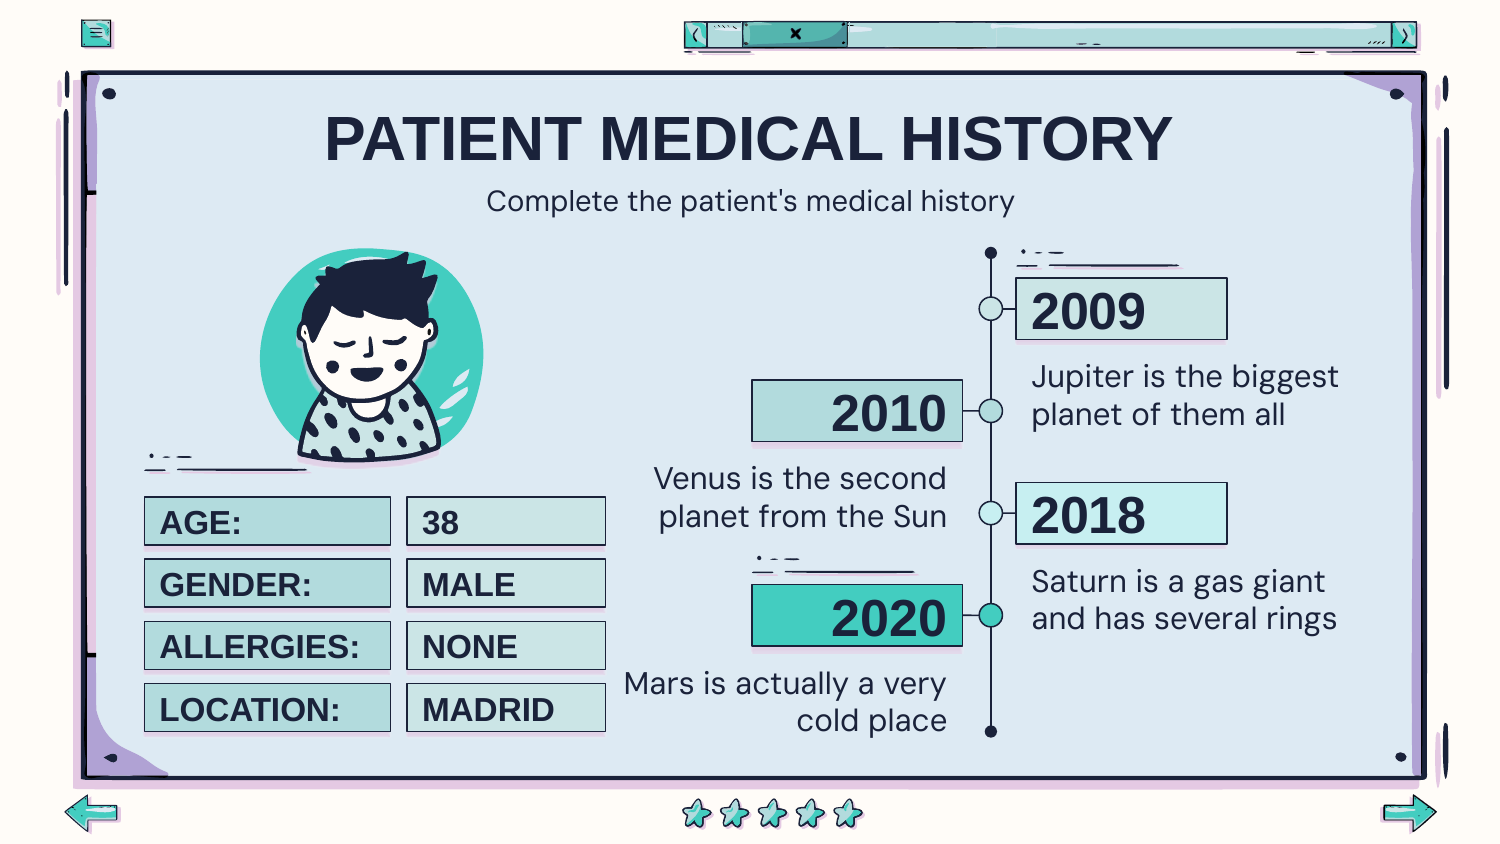

# PATIENT MEDICAL HISTORY
Complete the patient's medical history

2009

Jupiter is the biggest planet of them all
2010

Venus is the second planet from the Sun

2018
AGE:
38

Saturn is a gas giant and has several rings

GENDER:
MALE
2020

ALLERGIES:
NONE
Mars is actually a very cold place
LOCATION:
MADRID